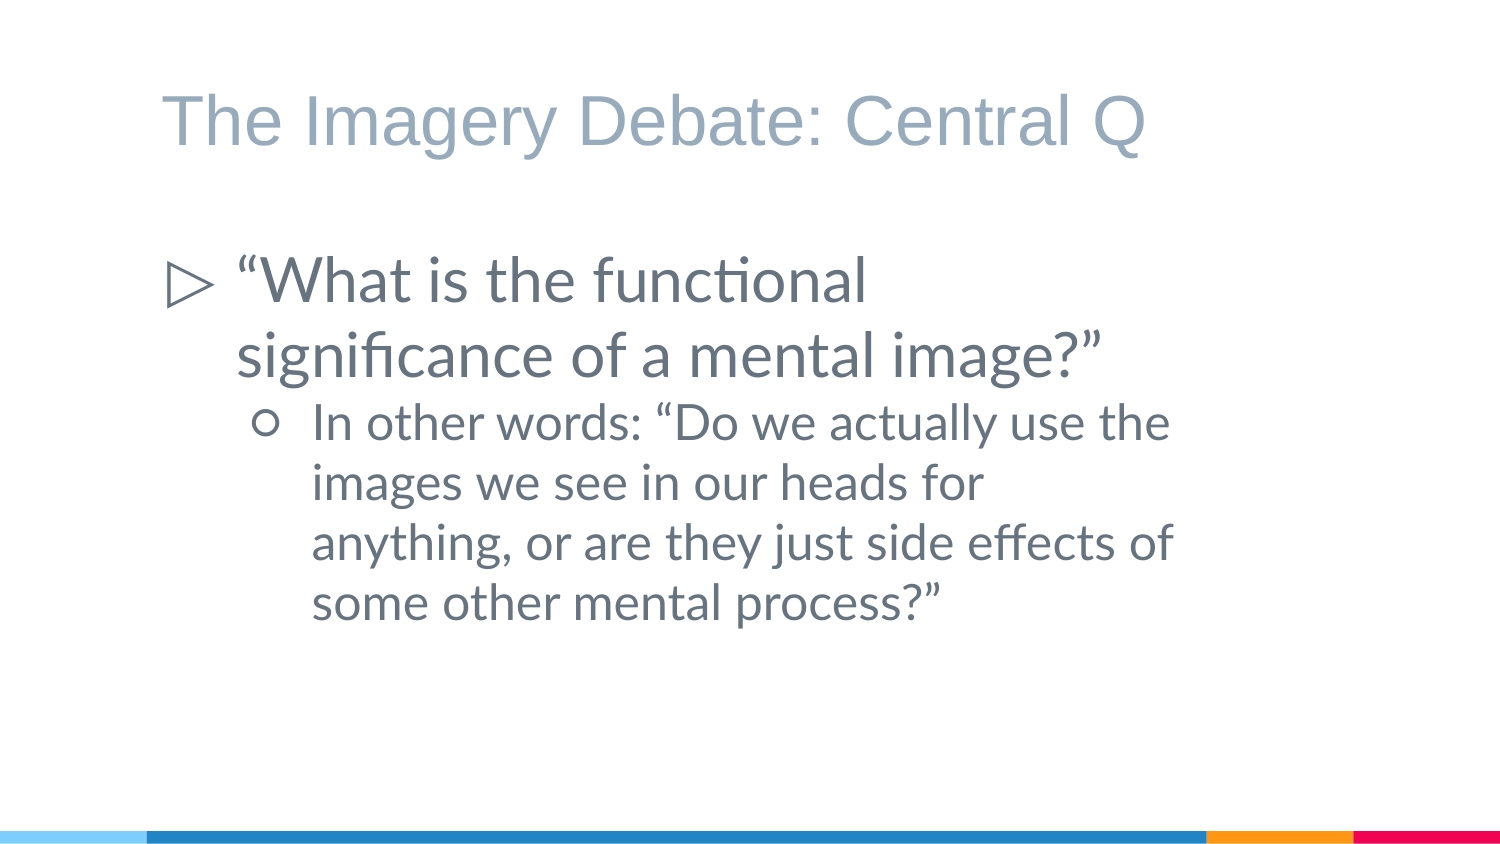

# The Imagery Debate: Central Q
“What is the functional significance of a mental image?”
In other words: “Do we actually use the images we see in our heads for anything, or are they just side effects of some other mental process?”